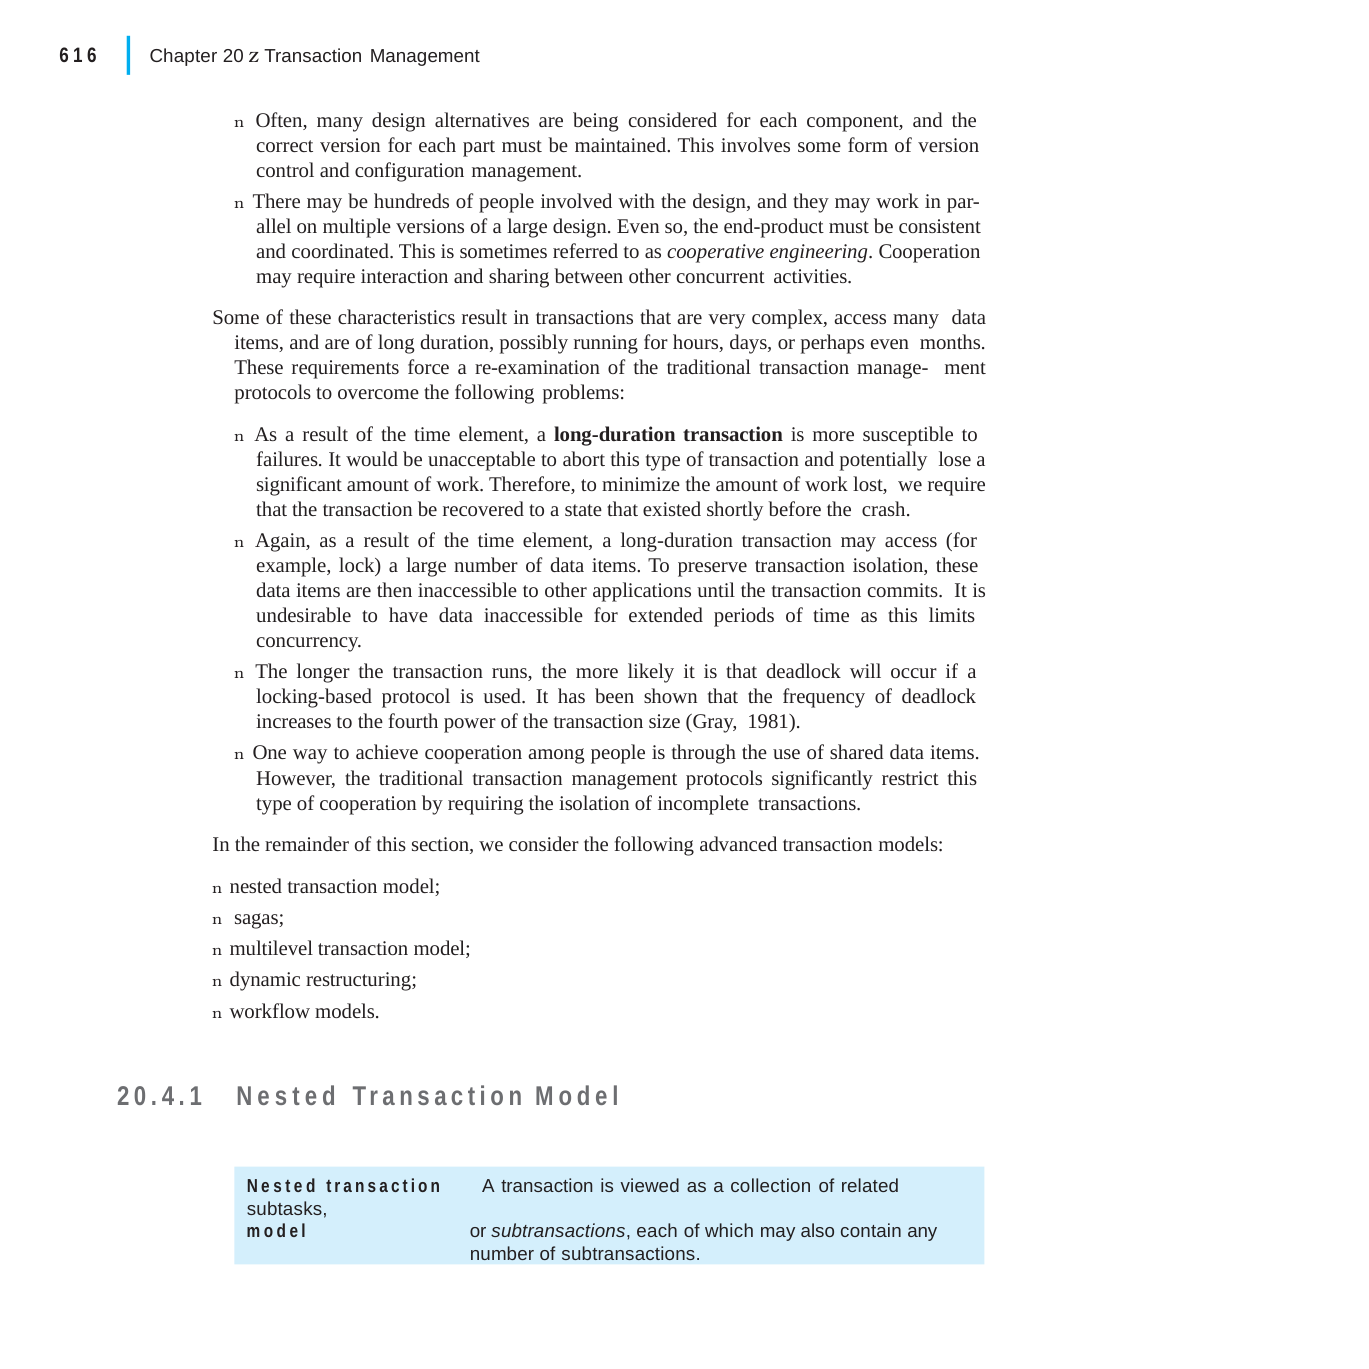

|
616
Chapter 20 z Transaction Management
n Often, many design alternatives are being considered for each component, and the  correct version for each part must be maintained. This involves some form of version  control and configuration management.
n There may be hundreds of people involved with the design, and they may work in par-  allel on multiple versions of a large design. Even so, the end-product must be consistent  and coordinated. This is sometimes referred to as cooperative engineering. Cooperation  may require interaction and sharing between other concurrent activities.
Some of these characteristics result in transactions that are very complex, access many  data items, and are of long duration, possibly running for hours, days, or perhaps even  months. These requirements force a re-examination of the traditional transaction manage-  ment protocols to overcome the following problems:
n As a result of the time element, a long-duration transaction is more susceptible to  failures. It would be unacceptable to abort this type of transaction and potentially  lose a significant amount of work. Therefore, to minimize the amount of work lost,  we require that the transaction be recovered to a state that existed shortly before the  crash.
n Again, as a result of the time element, a long-duration transaction may access (for  example, lock) a large number of data items. To preserve transaction isolation, these  data items are then inaccessible to other applications until the transaction commits.  It is undesirable to have data inaccessible for extended periods of time as this limits  concurrency.
n The longer the transaction runs, the more likely it is that deadlock will occur if a  locking-based protocol is used. It has been shown that the frequency of deadlock  increases to the fourth power of the transaction size (Gray, 1981).
n One way to achieve cooperation among people is through the use of shared data items.  However, the traditional transaction management protocols significantly restrict this  type of cooperation by requiring the isolation of incomplete transactions.
In the remainder of this section, we consider the following advanced transaction models:
n nested transaction model;
n sagas;
n multilevel transaction model;
n dynamic restructuring;
n workflow models.

20.4.1	Nested Transaction Model
Nested transaction	A transaction is viewed as a collection of related subtasks,
model	or subtransactions, each of which may also contain any  number of subtransactions.